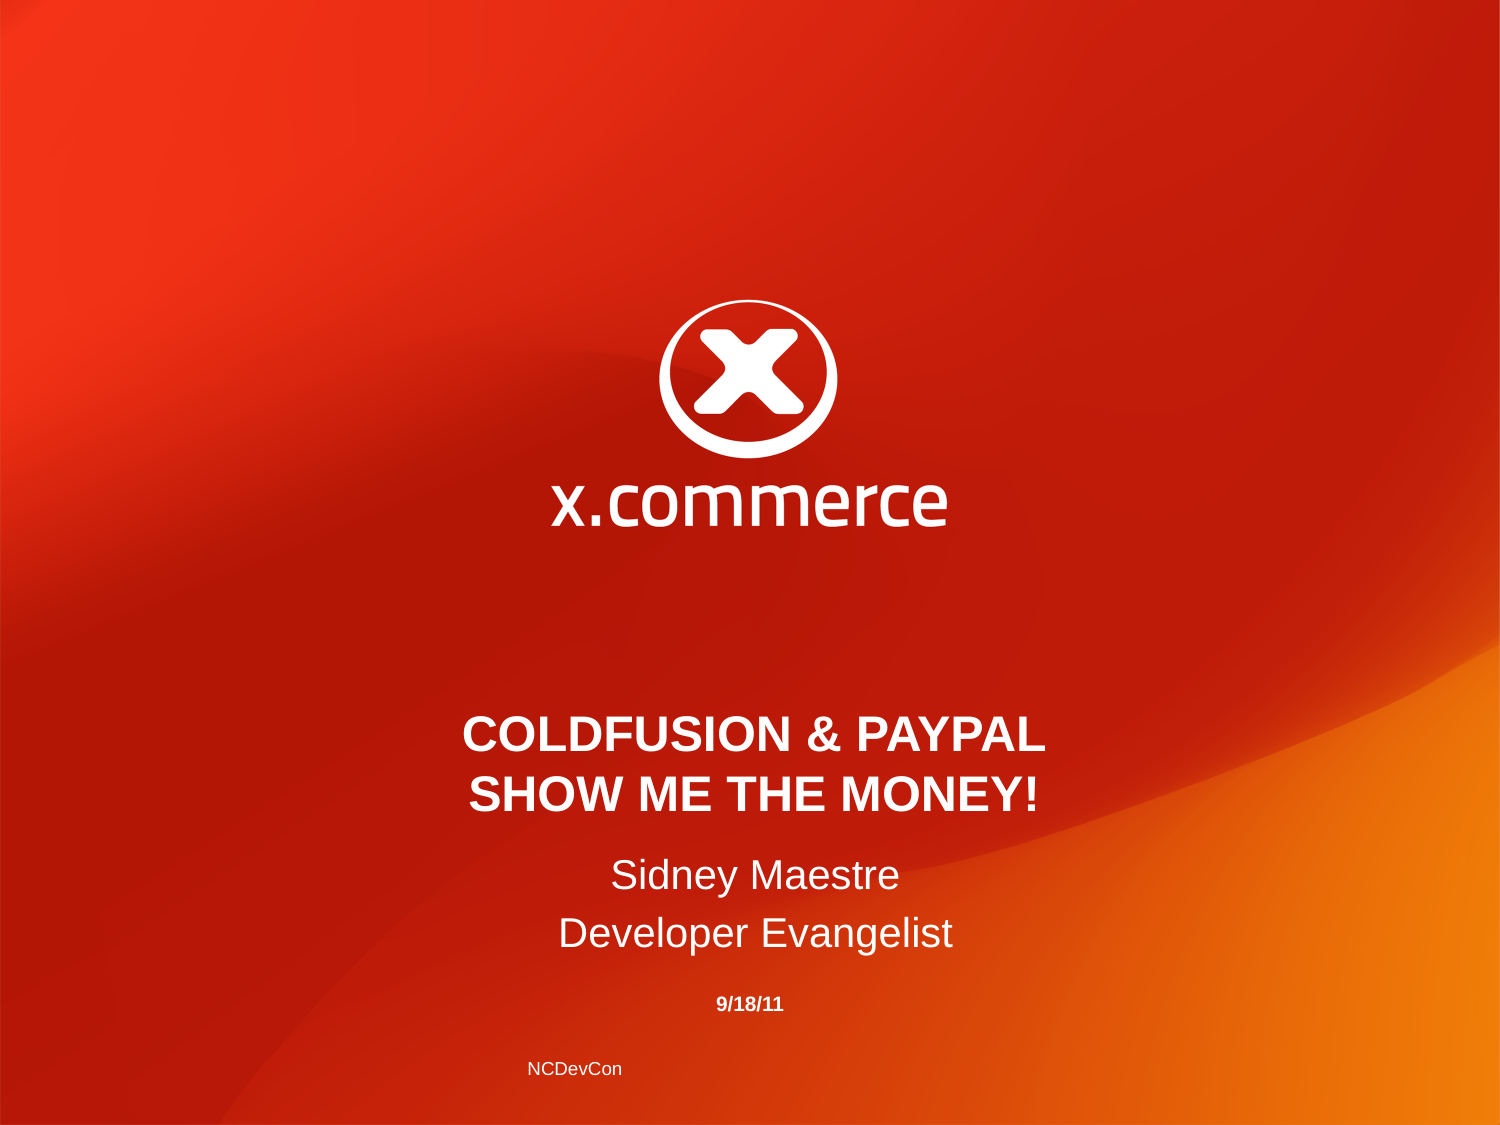

# Coldfusion & PayPal Show me the Money!
Sidney Maestre
Developer Evangelist
9/18/11
NCDevCon